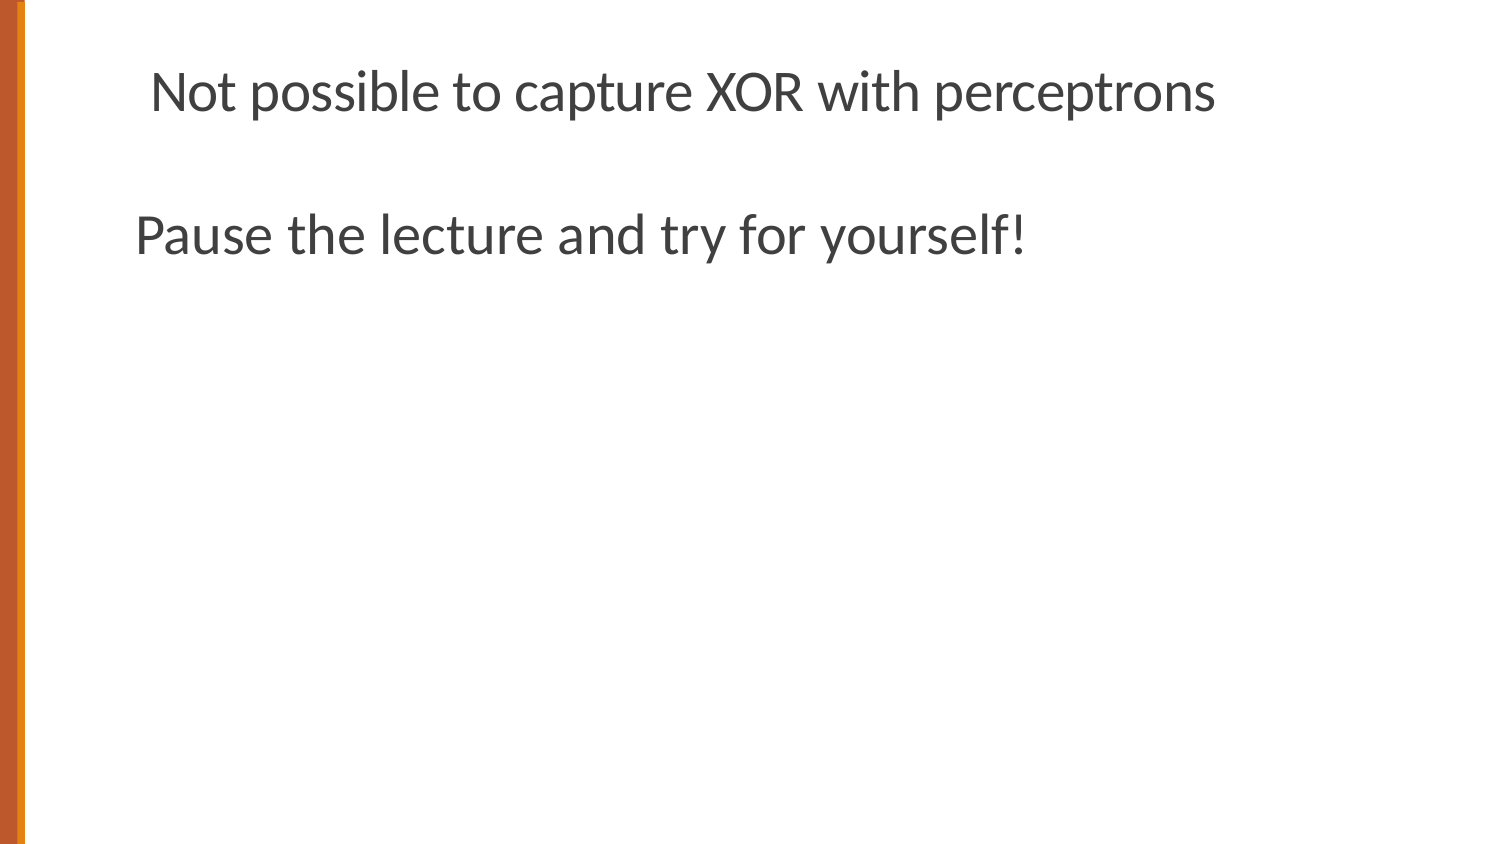

# Not possible to capture XOR with perceptrons
Pause the lecture and try for yourself!